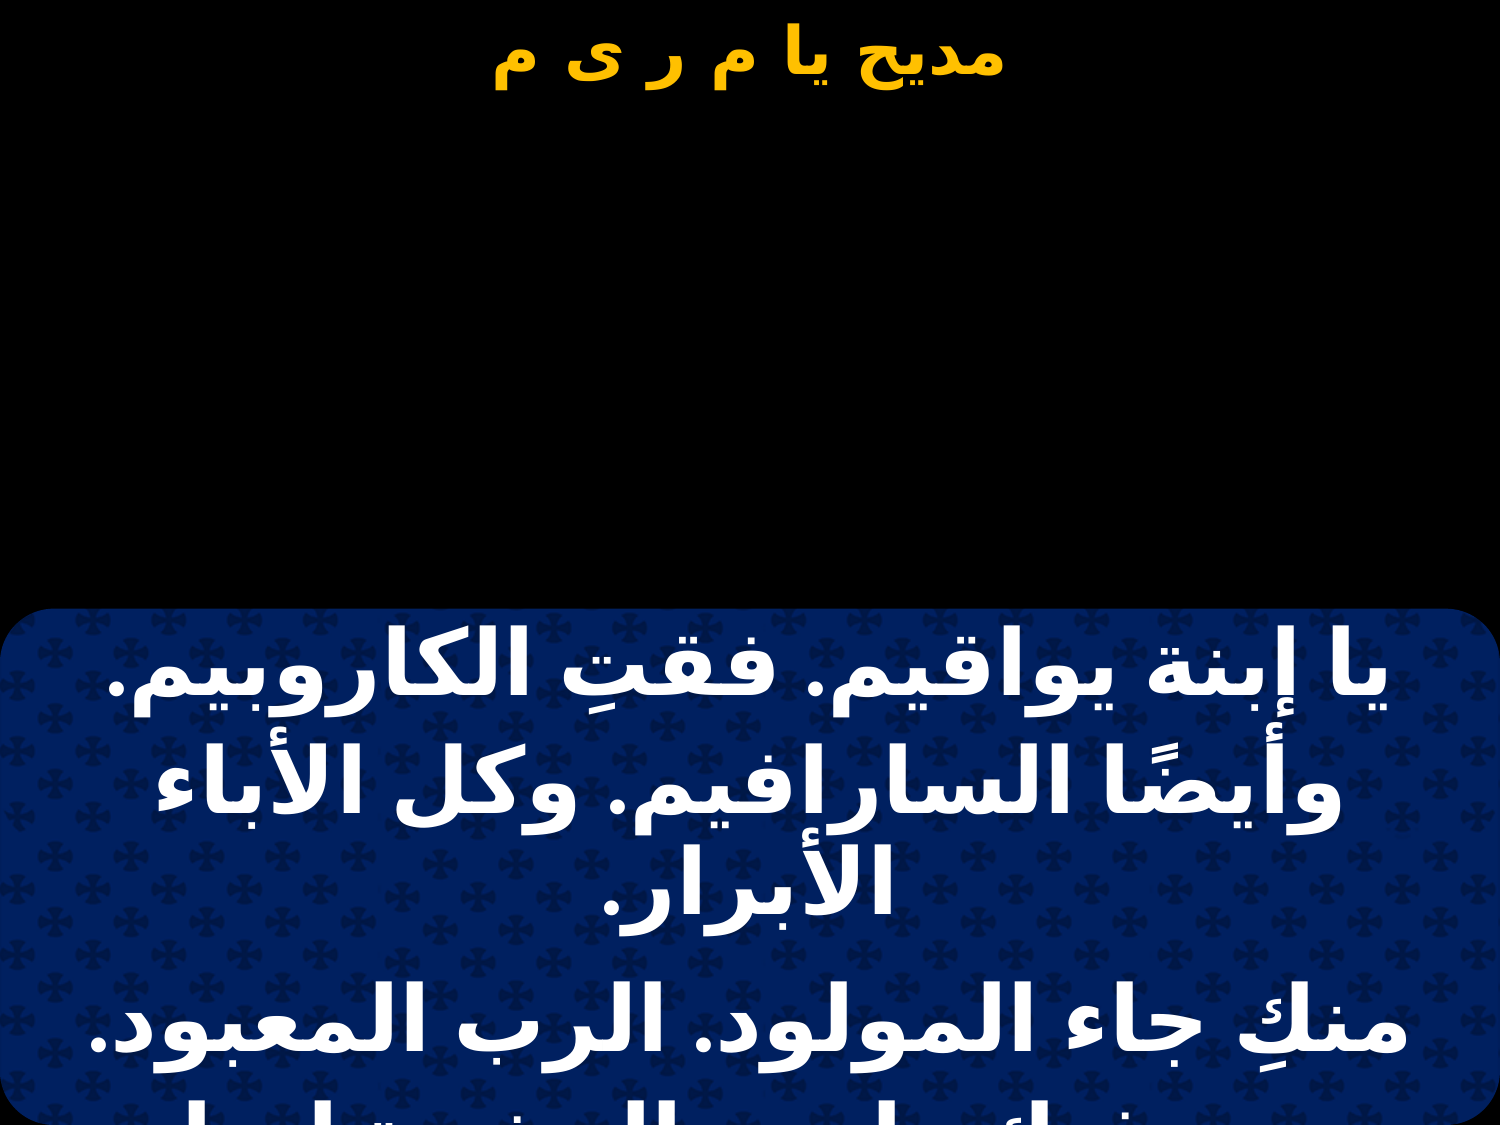

#
| يا إبنة يواقيم. فقتِ الكاروبيم. |
| --- |
| وأيضًا السارافيم. وكل الأباء الأبرار. |
|  |
| منكِ جاء المولود. الرب المعبود. |
| يمدح فيك داود. بالعشرة اوتار. |